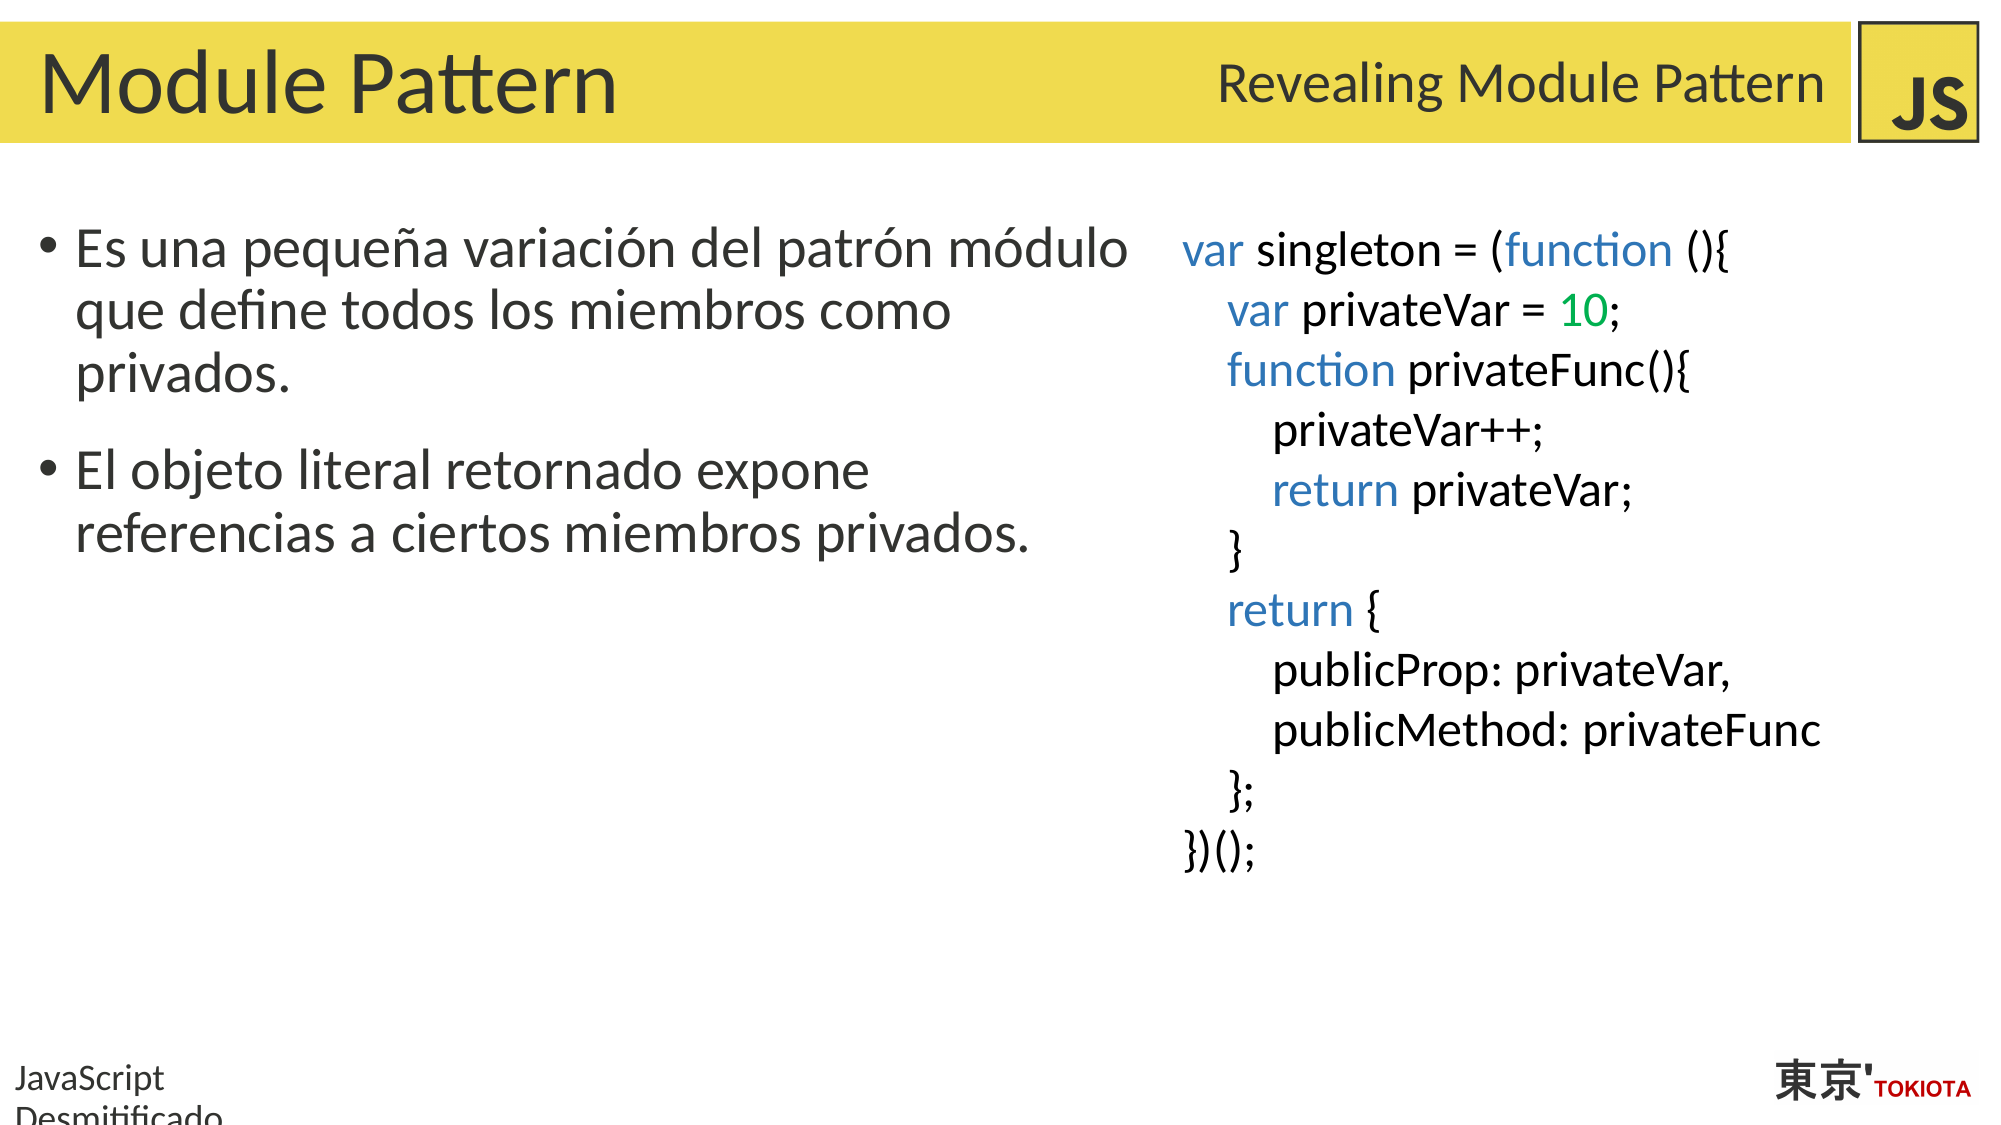

# Module Pattern
Revealing Module Pattern
Es una pequeña variación del patrón módulo que define todos los miembros como privados.
El objeto literal retornado expone referencias a ciertos miembros privados.

var singleton = (function (){
    var privateVar = 10;
    function privateFunc(){
        privateVar++;
        return privateVar;
    }
    return {
        publicProp: privateVar,
        publicMethod: privateFunc
    };
})();